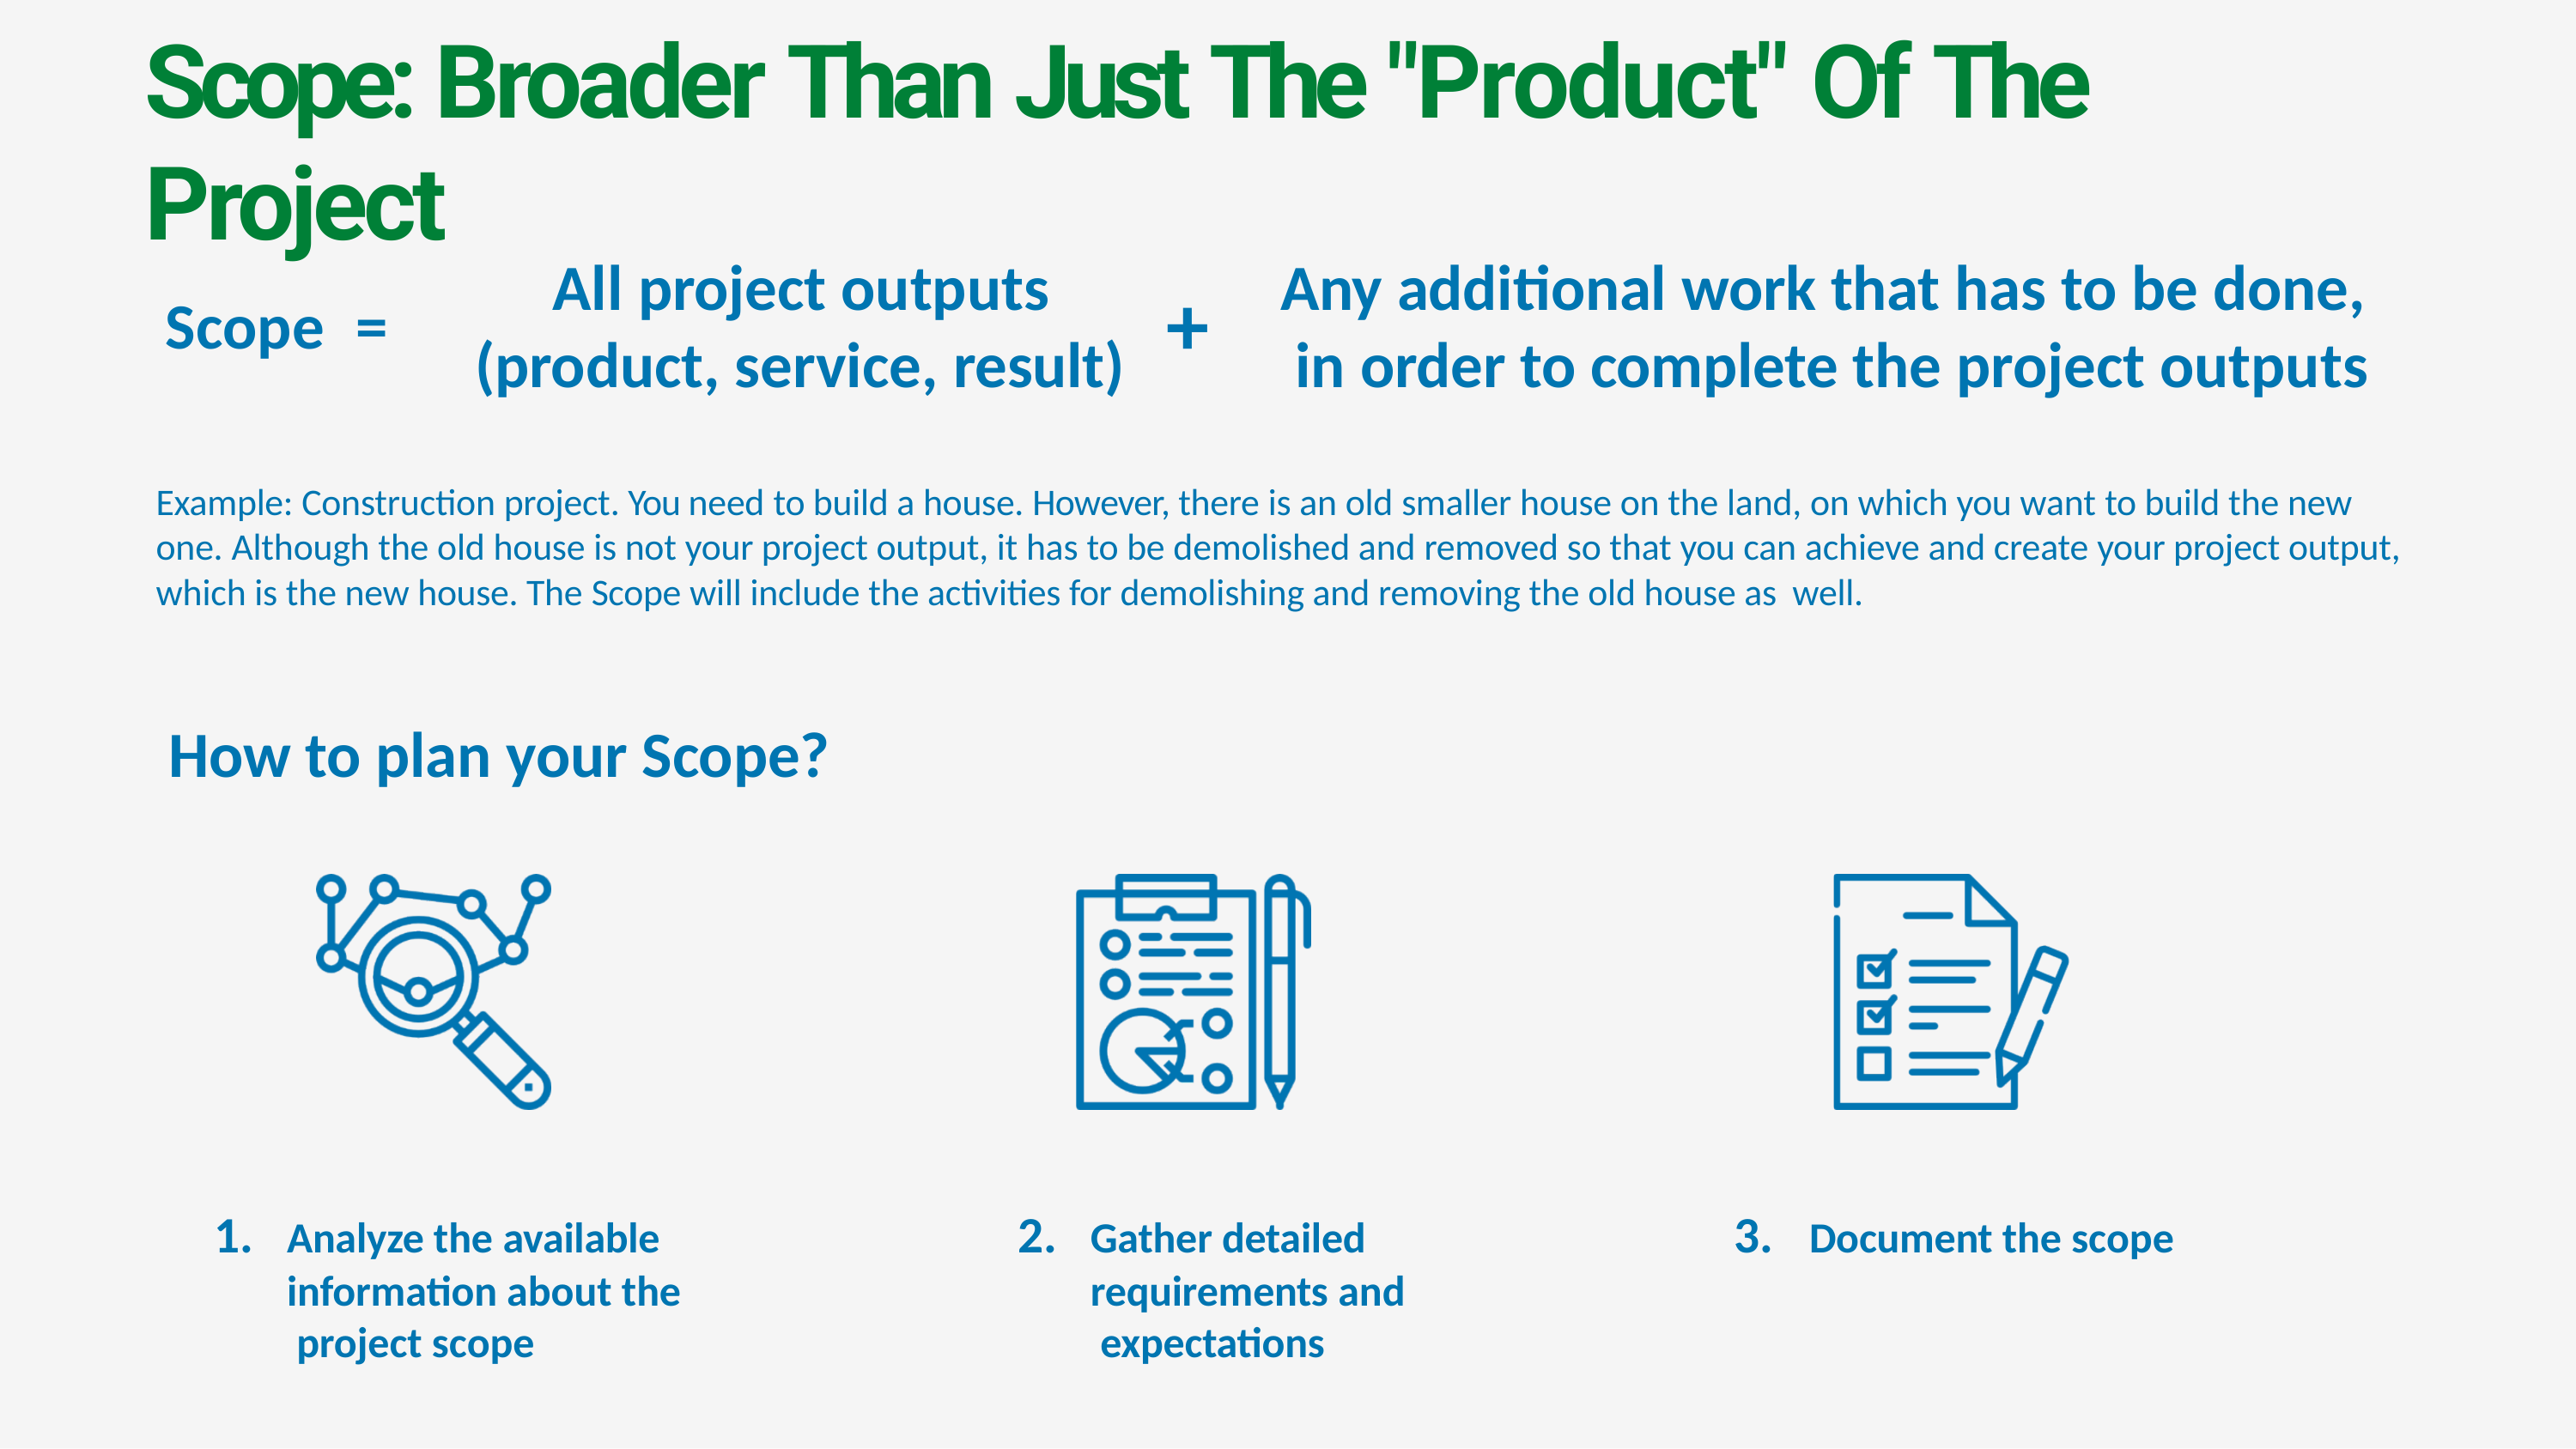

# Scope: Broader Than Just The "Product" Of The Project
All project outputs  (product, service, result)
Any additional work that has to be done,  in order to complete the project outputs
+
Scope	=
Example: Construction project. You need to build a house. However, there is an old smaller house on the land, on which you want to build the new  one. Although the old house is not your project output, it has to be demolished and removed so that you can achieve and create your project output,  which is the new house. The Scope will include the activities for demolishing and removing the old house as well.
How to plan your Scope?

1.	Analyze the available  information about the  project scope
2.	Gather detailed  requirements and  expectations
3.	Document the scope